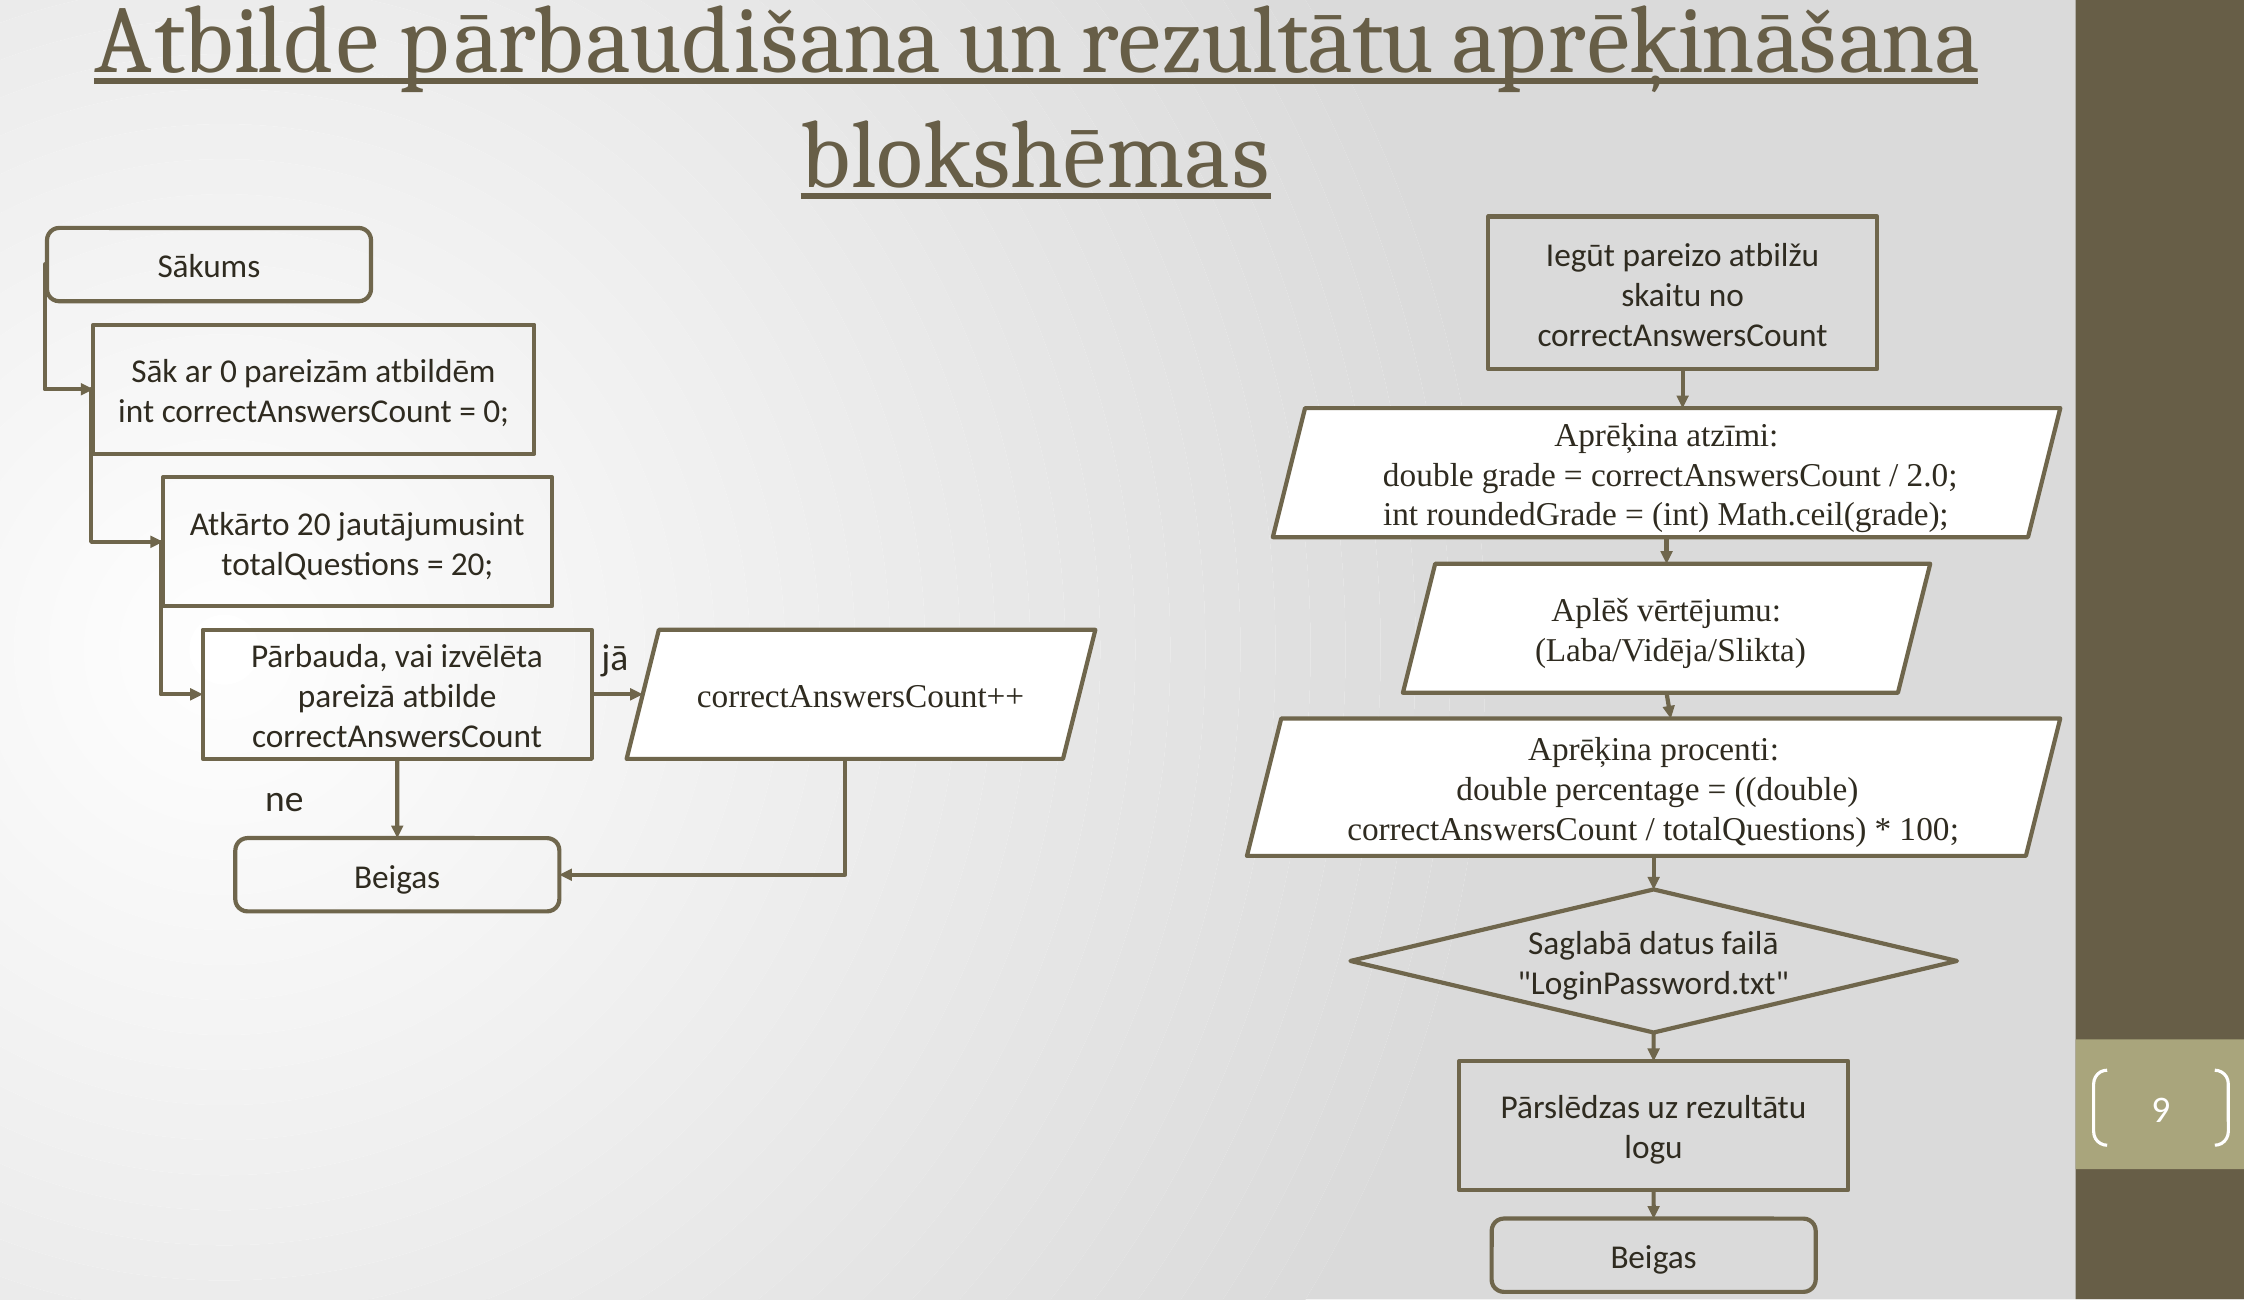

# Atbilde pārbaudišana un rezultātu aprēķināšana blokshēmas
Iegūt pareizo atbilžu skaitu no
correctAnswersCount
Sākums
Sāk ar 0 pareizām atbildēm
int correctAnswersCount = 0;
Aprēķina atzīmi:
 double grade = correctAnswersCount / 2.0;
int roundedGrade = (int) Math.ceil(grade);
Atkārto 20 jautājumusint totalQuestions = 20;
Aplēš vērtējumu:
 (Laba/Vidēja/Slikta)
jā
Pārbauda, vai izvēlēta pareizā atbilde
correctAnswersCount
correctAnswersCount++
Aprēķina procenti:
 double percentage = ((double) correctAnswersCount / totalQuestions) * 100;
ne
Beigas
Saglabā datus failā "LoginPassword.txt"
Pārslēdzas uz rezultātu logu
9
Beigas